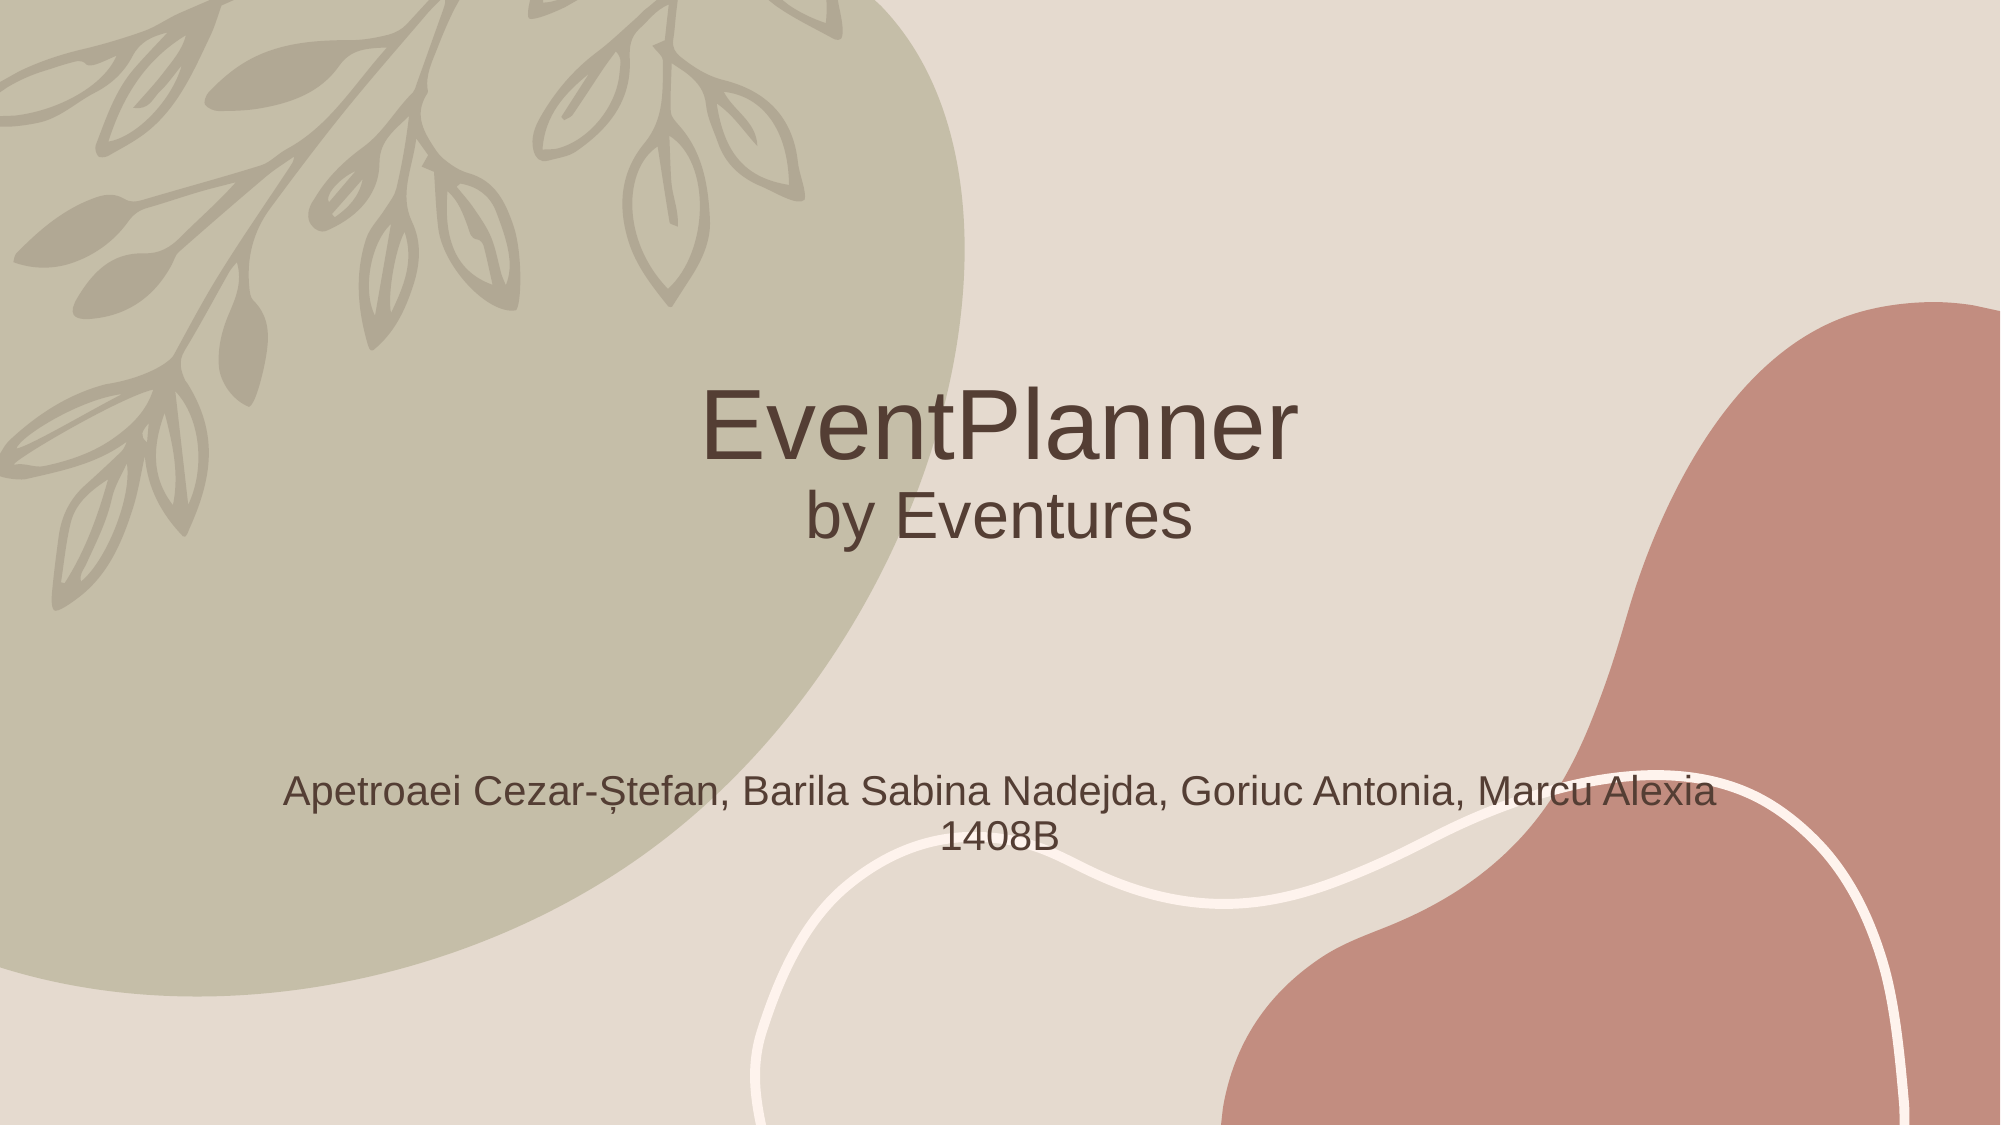

# EventPlanner by Eventures Apetroaei Cezar-Ștefan, Barila Sabina Nadejda, Goriuc Antonia, Marcu Alexia 1408B